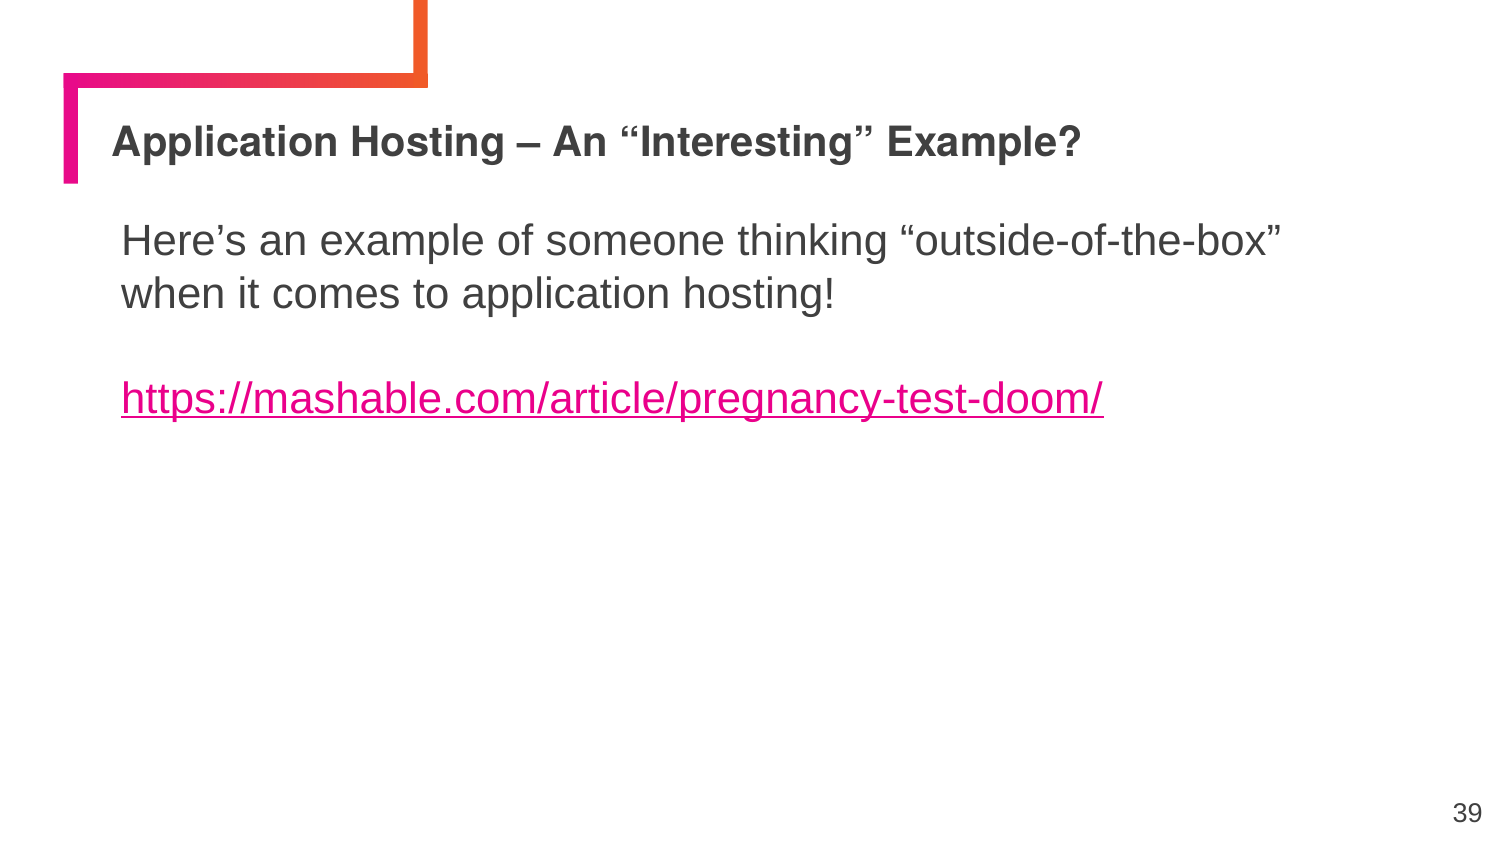

# Application Hosting – An “Interesting” Example?
Here’s an example of someone thinking “outside-of-the-box” when it comes to application hosting!

https://mashable.com/article/pregnancy-test-doom/
39